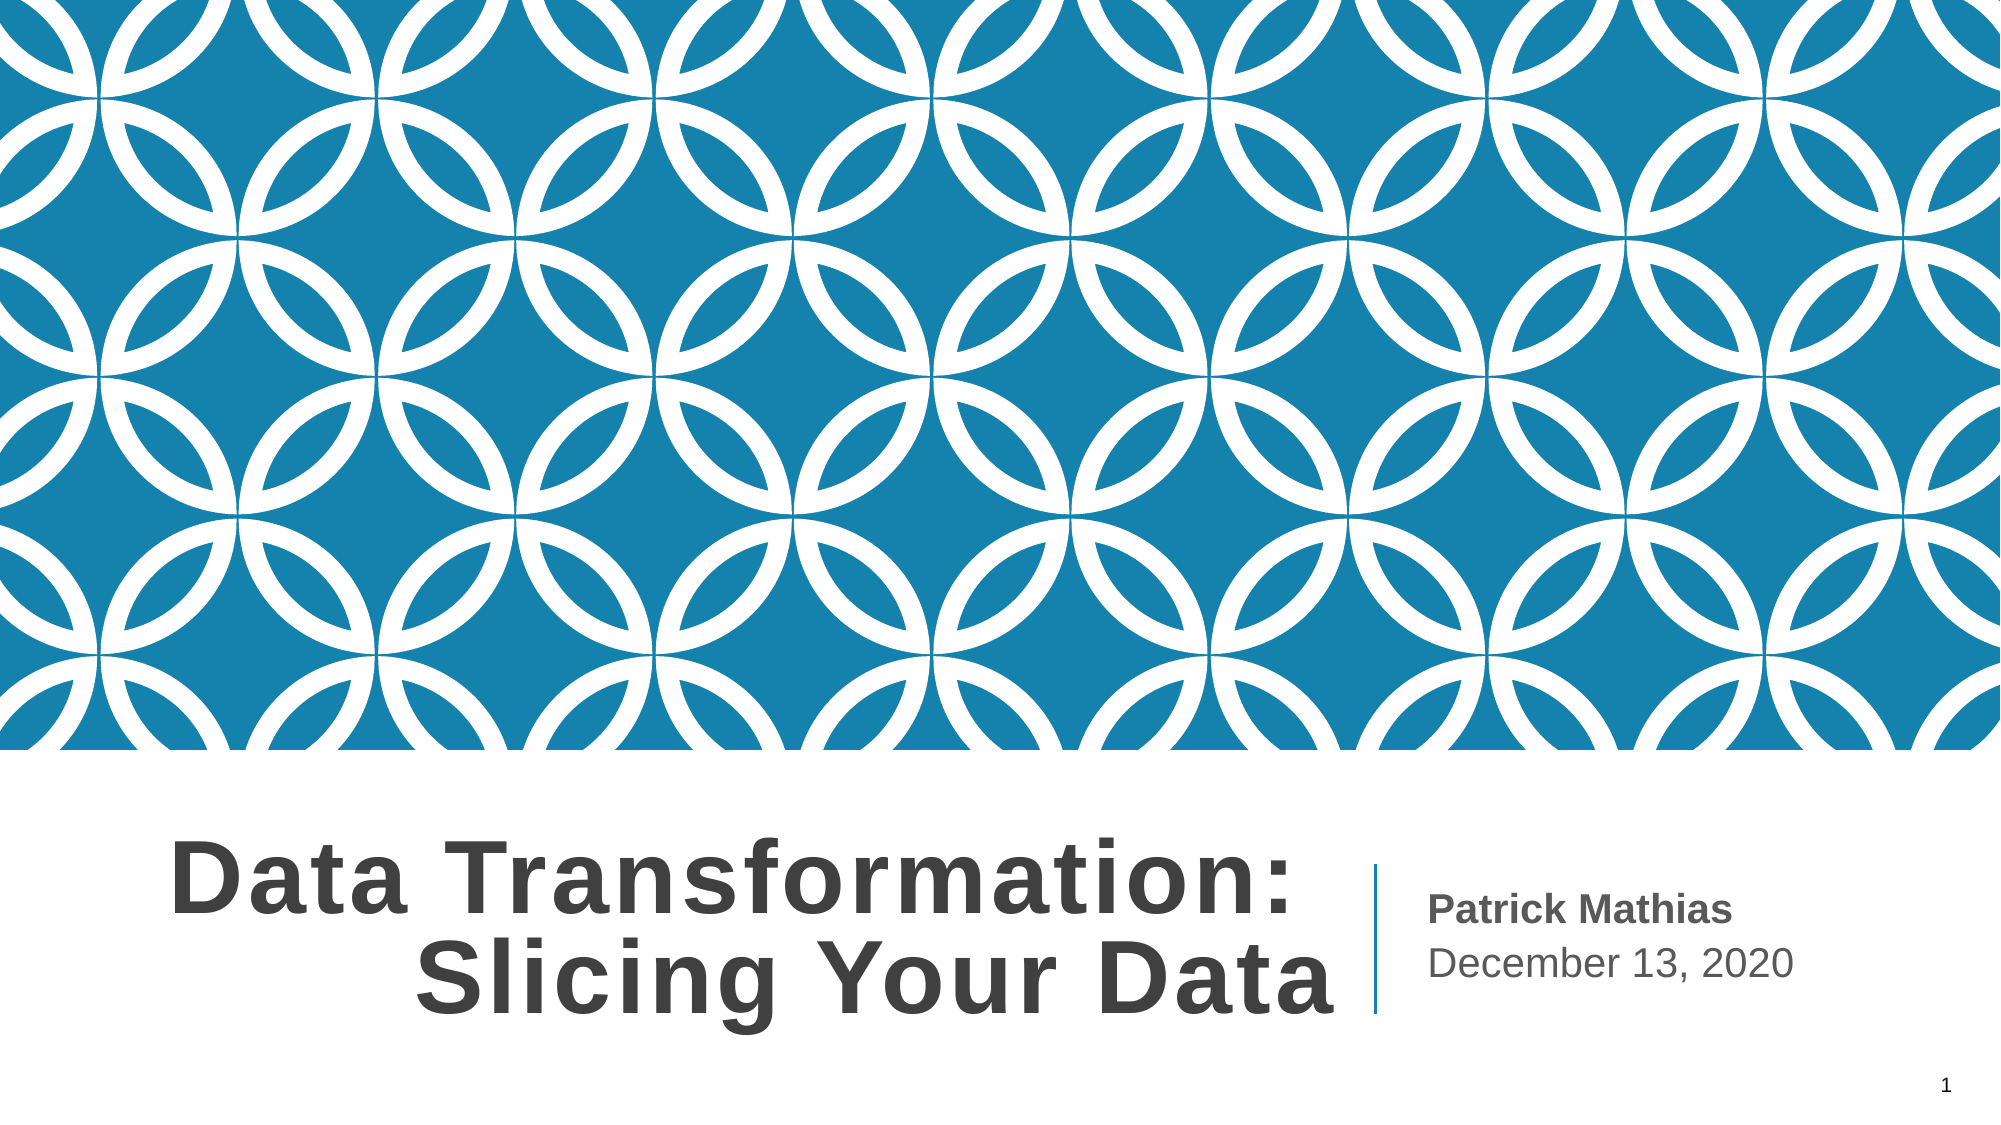

# Data Transformation: Slicing Your Data
Patrick Mathias
December 13, 2020
1